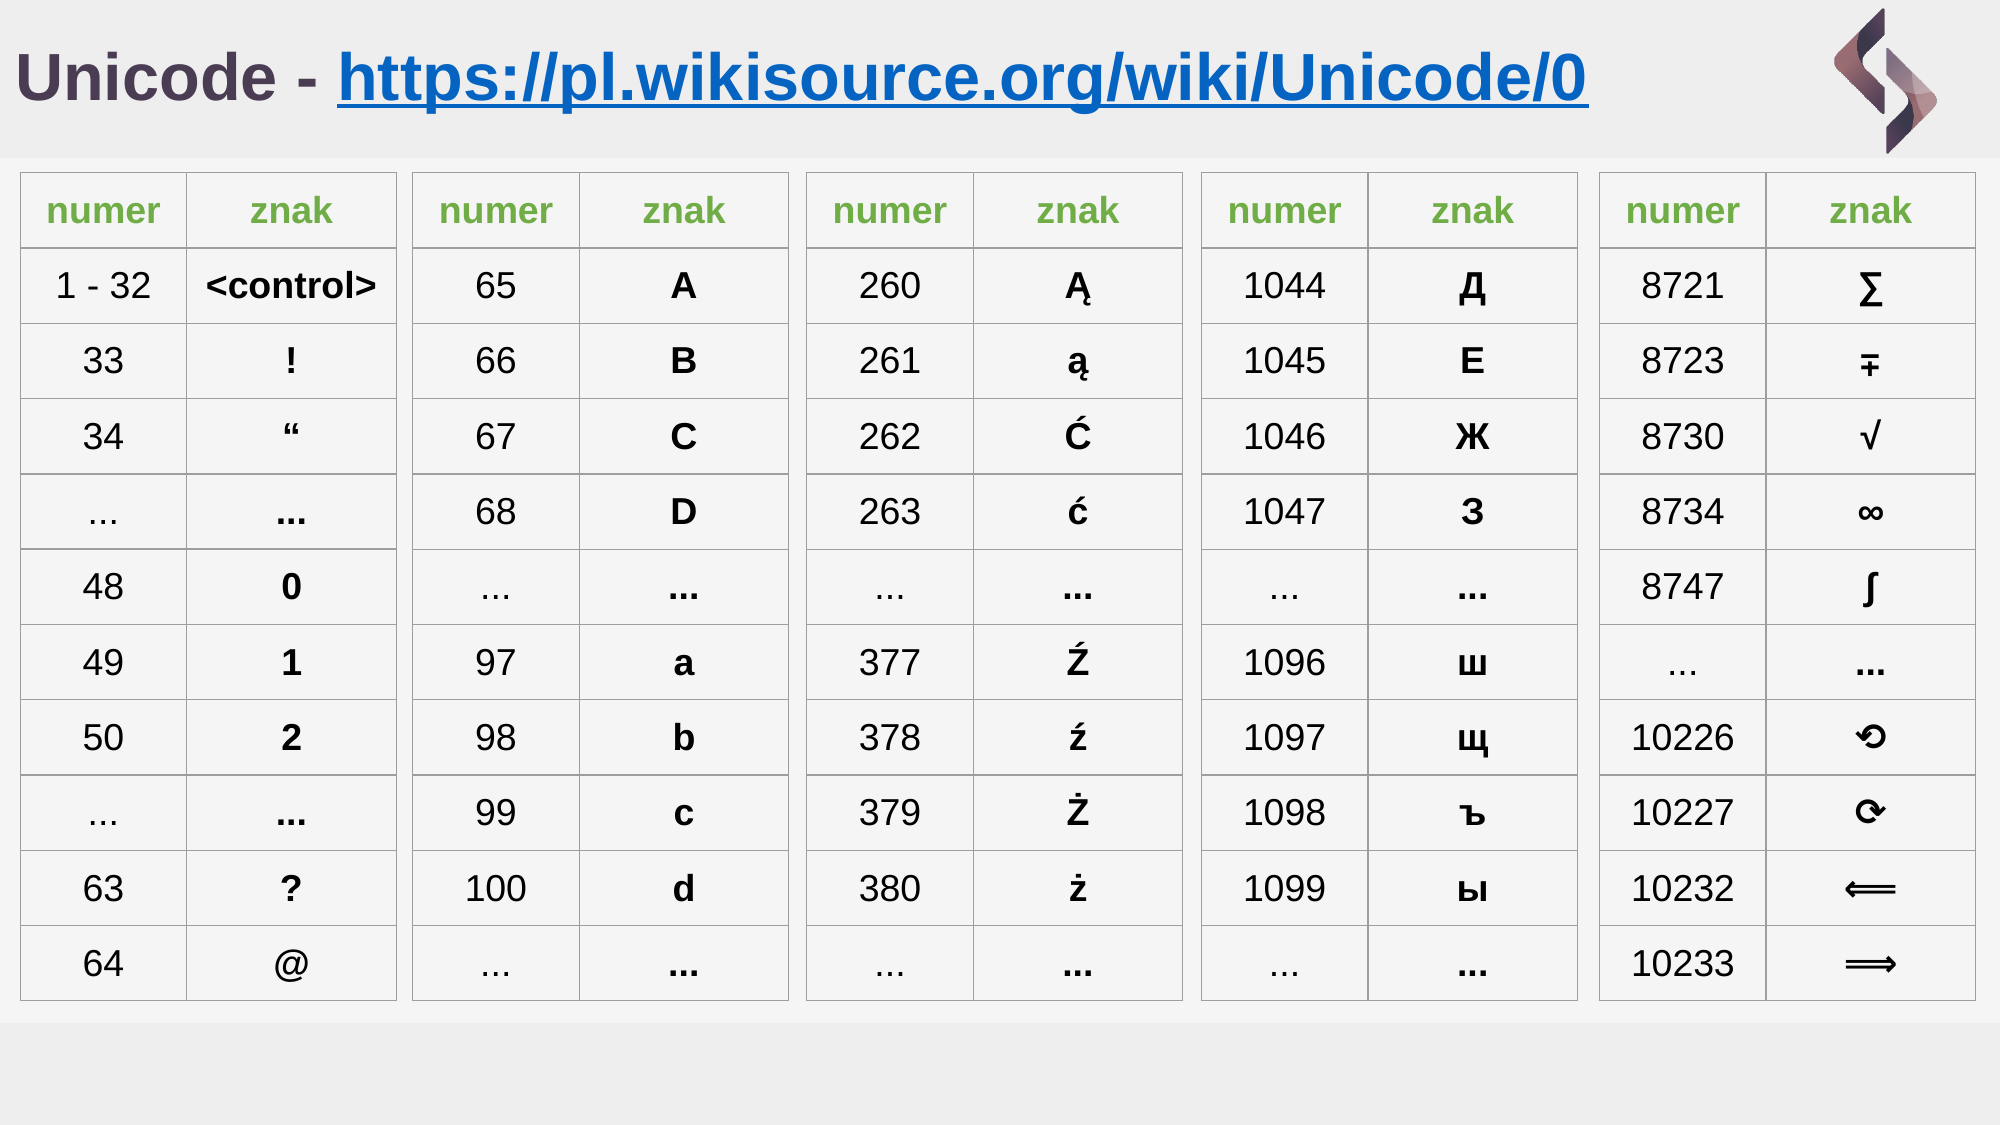

# Unicode - https://pl.wikisource.org/wiki/Unicode/0
| numer | znak |
| --- | --- |
| 1 - 32 | <control> |
| 33 | ! |
| 34 | “ |
| ... | ... |
| 48 | 0 |
| 49 | 1 |
| 50 | 2 |
| ... | ... |
| 63 | ? |
| 64 | @ |
| numer | znak |
| --- | --- |
| 65 | A |
| 66 | B |
| 67 | C |
| 68 | D |
| ... | ... |
| 97 | a |
| 98 | b |
| 99 | c |
| 100 | d |
| ... | ... |
| numer | znak |
| --- | --- |
| 260 | Ą |
| 261 | ą |
| 262 | Ć |
| 263 | ć |
| ... | ... |
| 377 | Ź |
| 378 | ź |
| 379 | Ż |
| 380 | ż |
| ... | ... |
| numer | znak |
| --- | --- |
| 1044 | Д |
| 1045 | Е |
| 1046 | Ж |
| 1047 | З |
| ... | ... |
| 1096 | ш |
| 1097 | щ |
| 1098 | ъ |
| 1099 | ы |
| ... | ... |
| numer | znak |
| --- | --- |
| 8721 | ∑ |
| 8723 | ∓ |
| 8730 | √ |
| 8734 | ∞ |
| 8747 | ∫ |
| ... | ... |
| 10226 | ⟲ |
| 10227 | ⟳ |
| 10232 | ⟸ |
| 10233 | ⟹ |